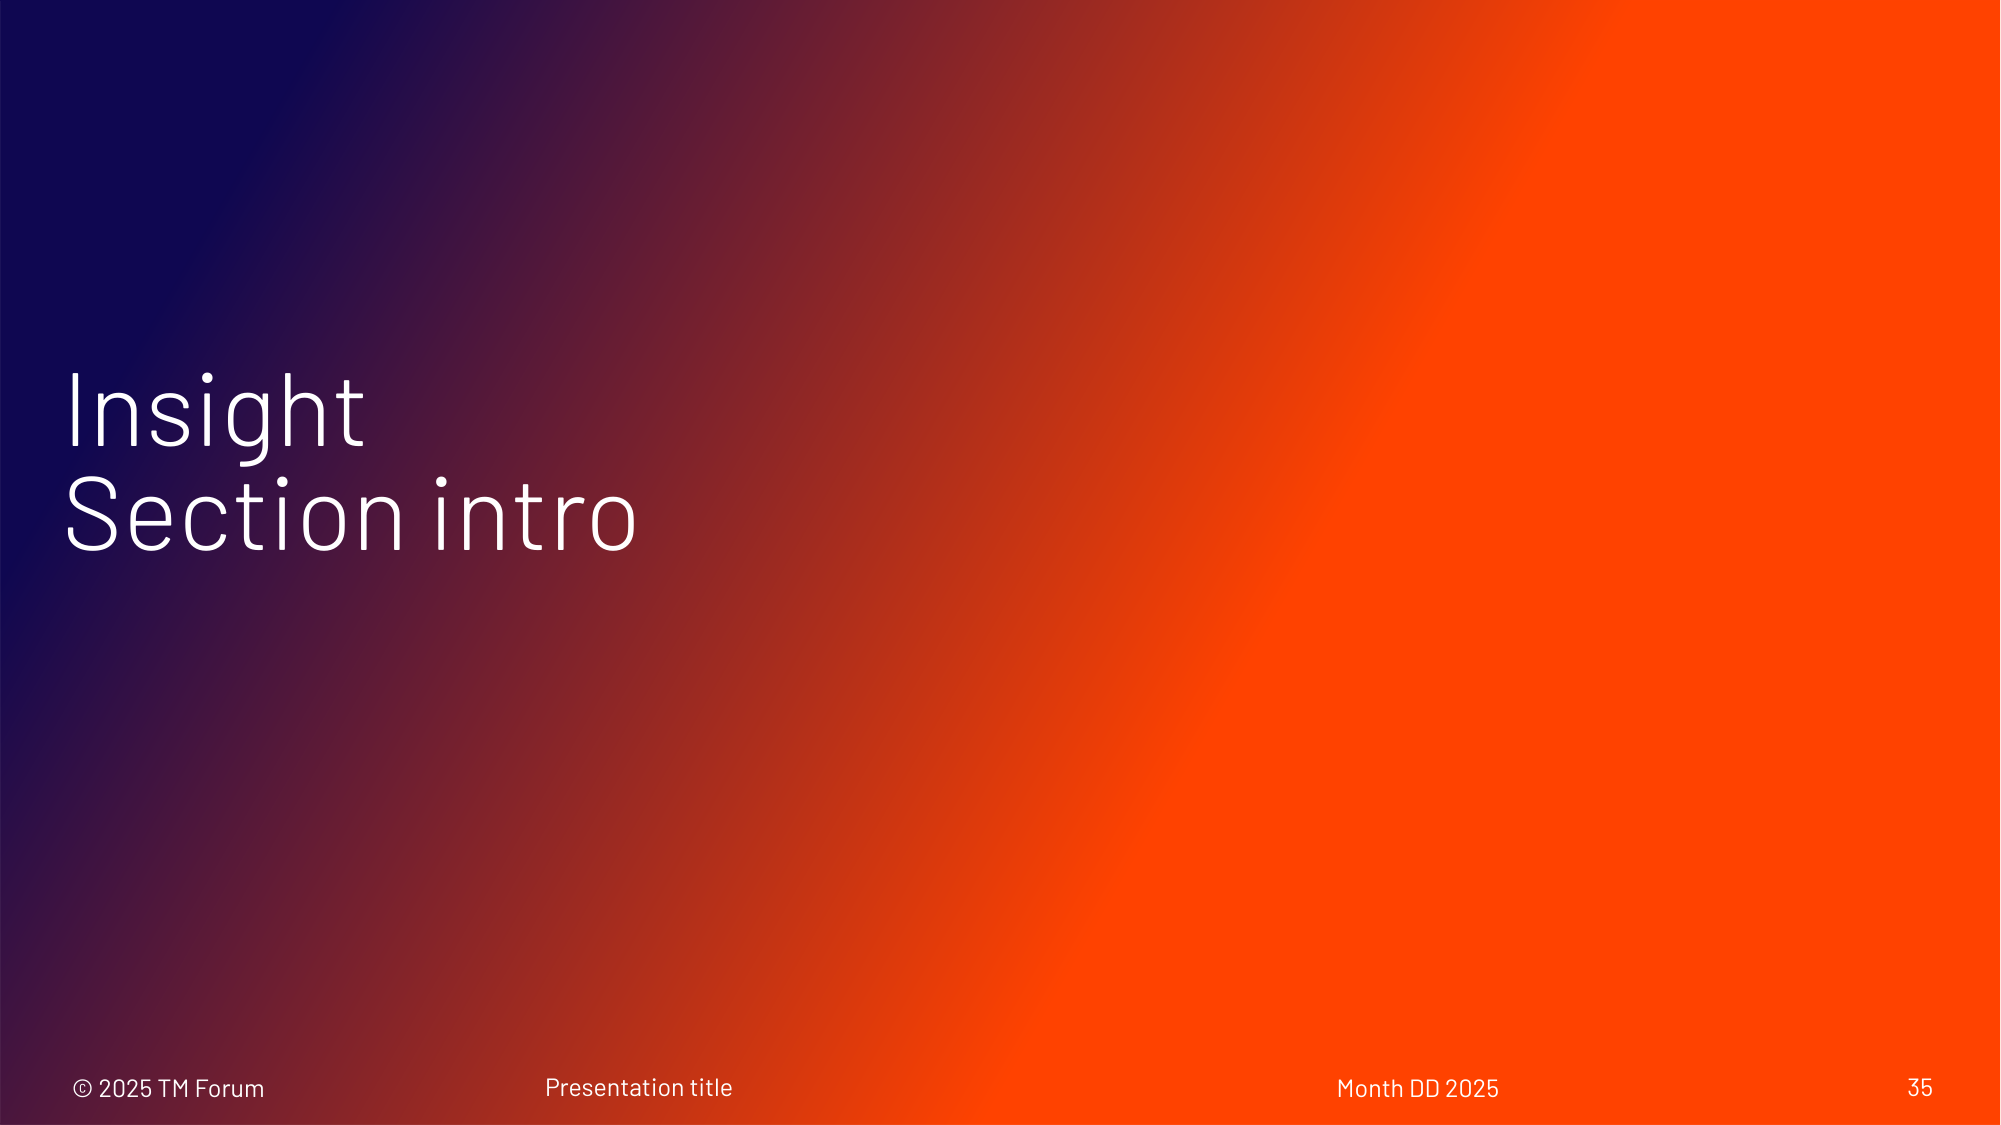

Insight
Section intro
35
Presentation title
Month DD 2025